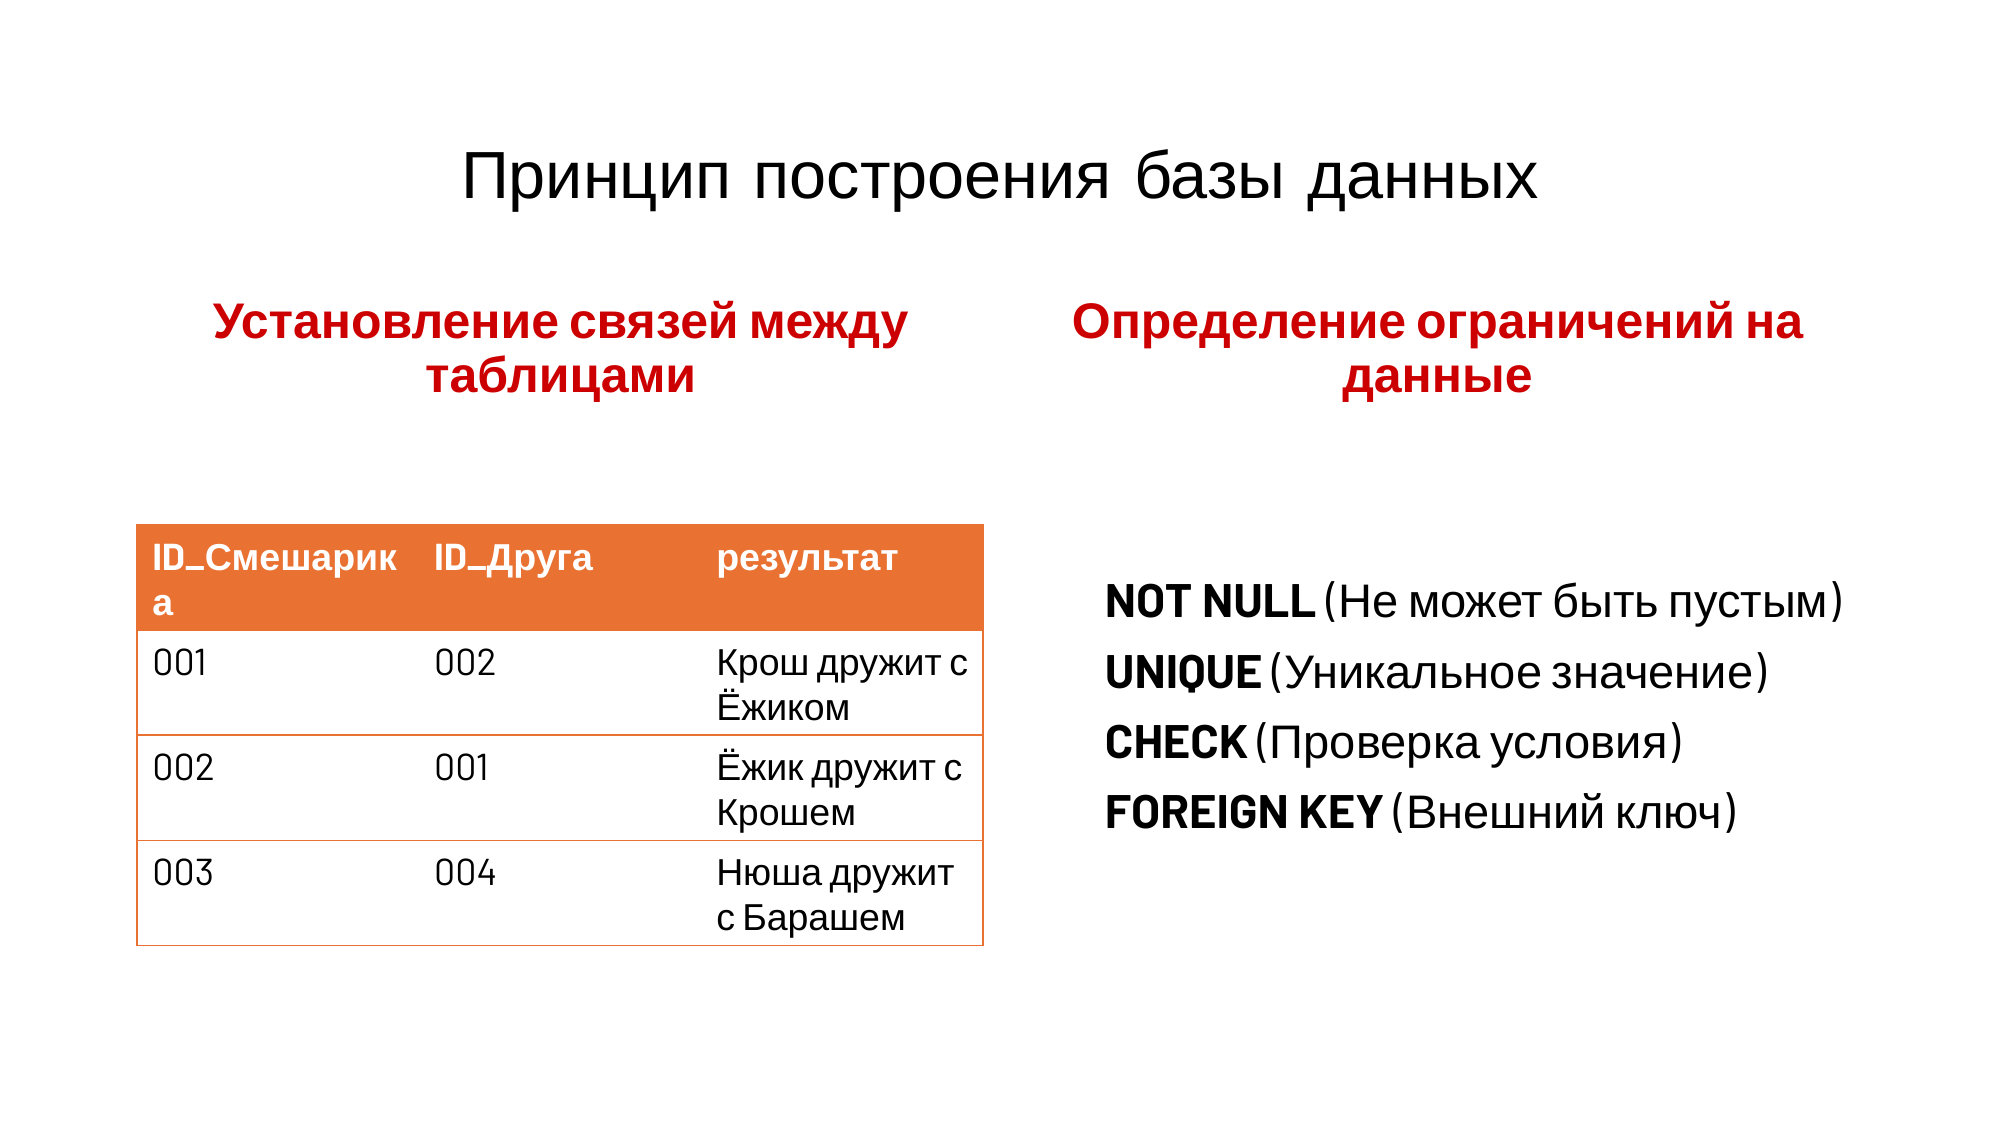

# Принцип построения базы данных
Установление связей между таблицами
Определение ограничений на данные
| ID\_Смешарика | ID\_Друга | результат |
| --- | --- | --- |
| 001 | 002 | Крош дружит с Ёжиком |
| 002 | 001 | Ёжик дружит с Крошем |
| 003 | 004 | Нюша дружит с Барашем |
NOT NULL (Не может быть пустым)
UNIQUE (Уникальное значение)
CHECK (Проверка условия)
FOREIGN KEY (Внешний ключ)